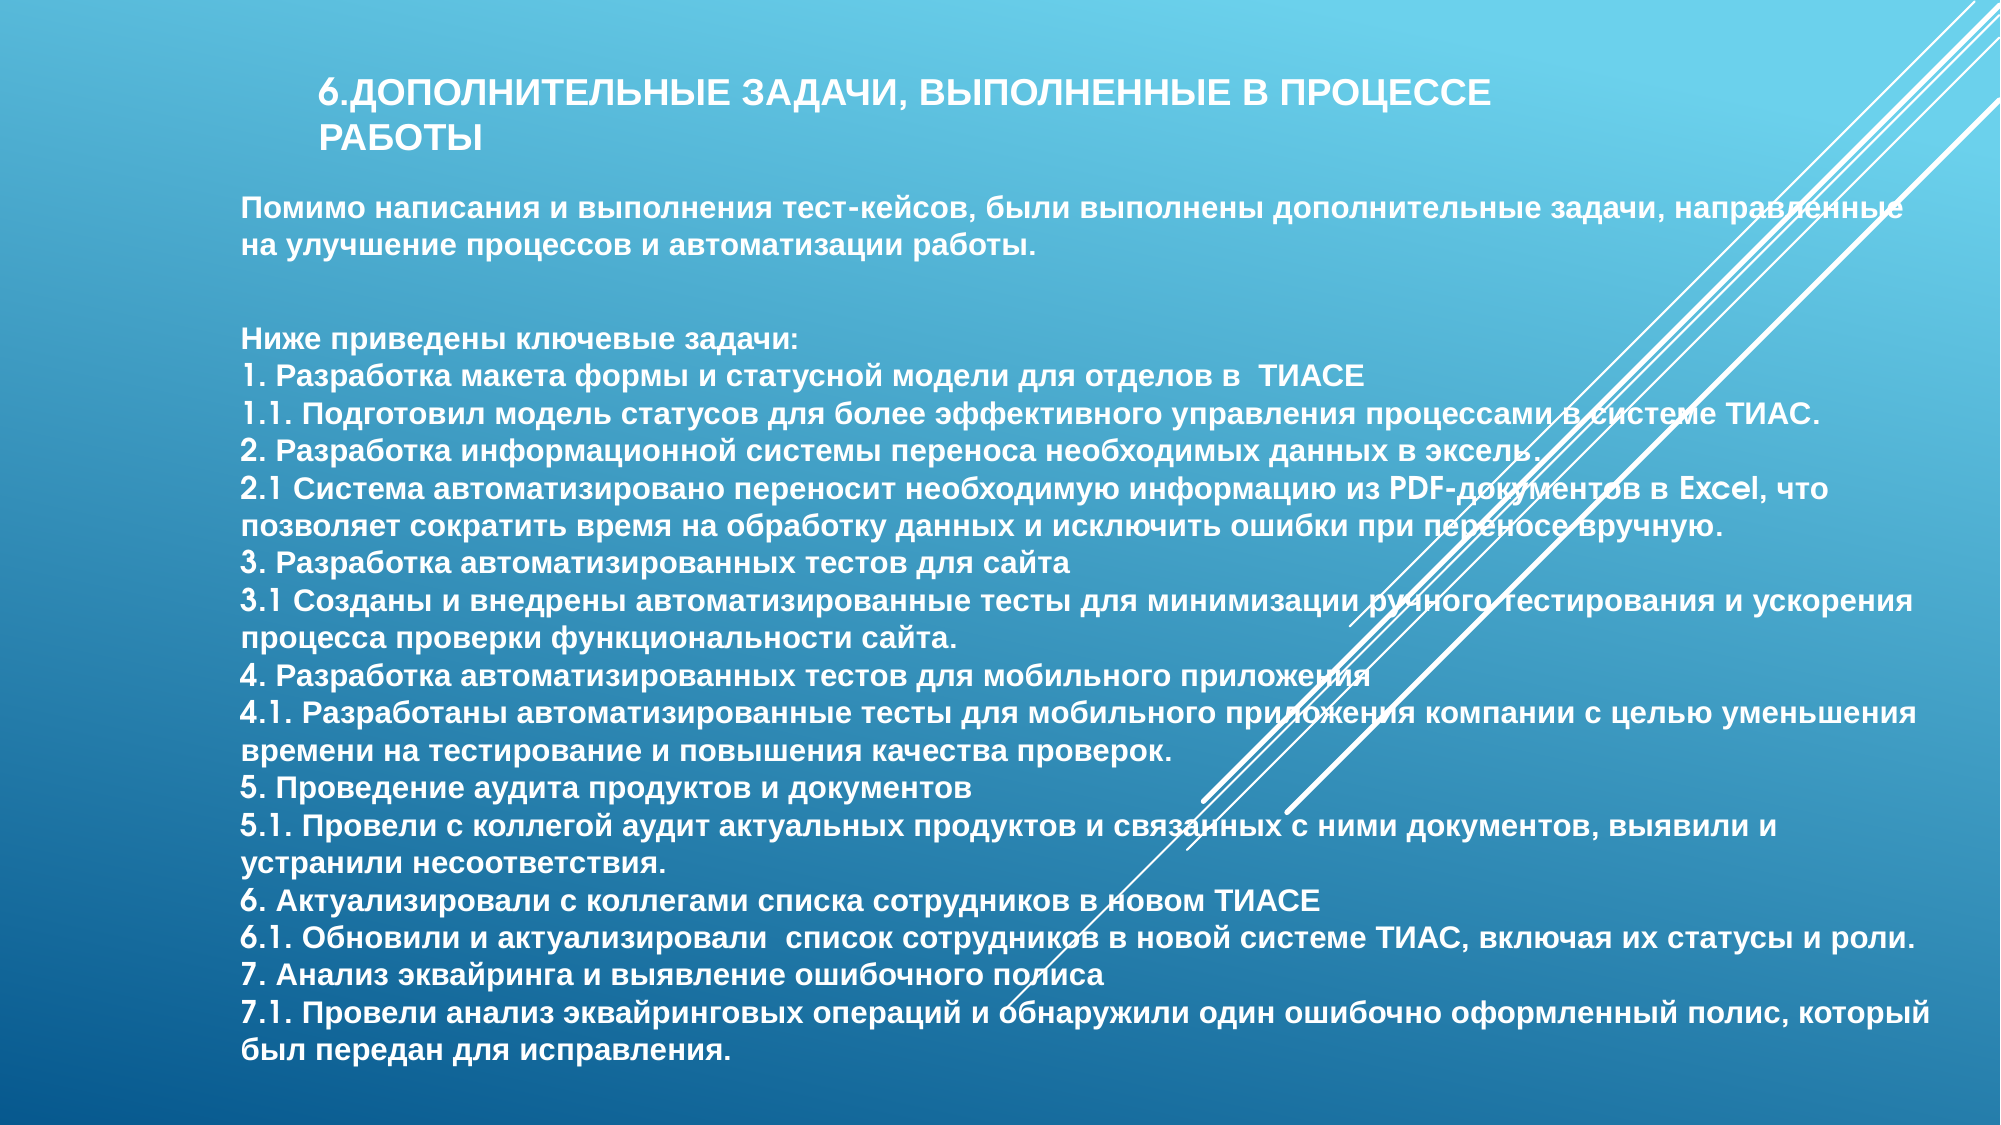

# 6.Дополнительные задачи, выполненные в процессе работы
Помимо написания и выполнения тест-кейсов, были выполнены дополнительные задачи, направленные на улучшение процессов и автоматизации работы.
Ниже приведены ключевые задачи:
1. Разработка макета формы и статусной модели для отделов в  ТИАСЕ
1.1. Подготовил модель статусов для более эффективного управления процессами в системе ТИАС.
2. Разработка информационной системы переноса необходимых данных в эксель.
2.1 Система автоматизировано переносит необходимую информацию из PDF-документов в Excel, что позволяет сократить время на обработку данных и исключить ошибки при переносе вручную.
3. Разработка автоматизированных тестов для сайта
3.1 Созданы и внедрены автоматизированные тесты для минимизации ручного тестирования и ускорения процесса проверки функциональности сайта.
4. Разработка автоматизированных тестов для мобильного приложения
4.1. Разработаны автоматизированные тесты для мобильного приложения компании с целью уменьшения времени на тестирование и повышения качества проверок.
5. Проведение аудита продуктов и документов
5.1. Провели с коллегой аудит актуальных продуктов и связанных с ними документов, выявили и устранили несоответствия.
6. Актуализировали с коллегами списка сотрудников в новом ТИАСЕ
6.1. Обновили и актуализировали  список сотрудников в новой системе ТИАС, включая их статусы и роли.
7. Анализ эквайринга и выявление ошибочного полиса
7.1. Провели анализ эквайринговых операций и обнаружили один ошибочно оформленный полис, который был передан для исправления.